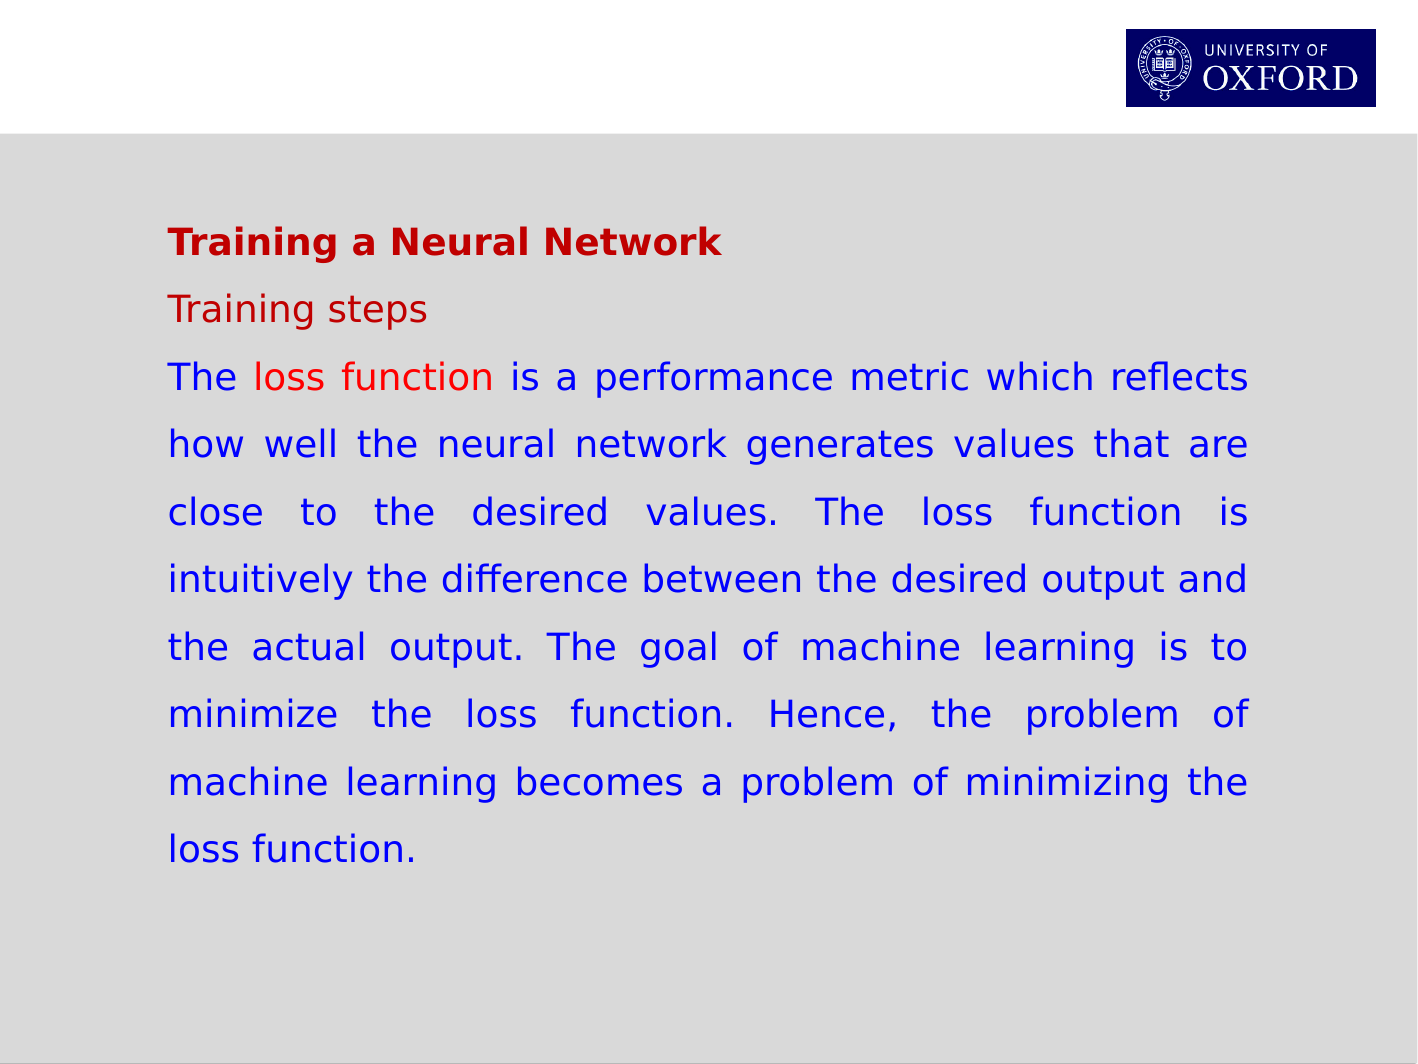

Training a Neural Network
Training steps
The loss function is a performance metric which reflects how well the neural network generates values that are close to the desired values. The loss function is intuitively the difference between the desired output and the actual output. The goal of machine learning is to minimize the loss function. Hence, the problem of machine learning becomes a problem of minimizing the loss function.